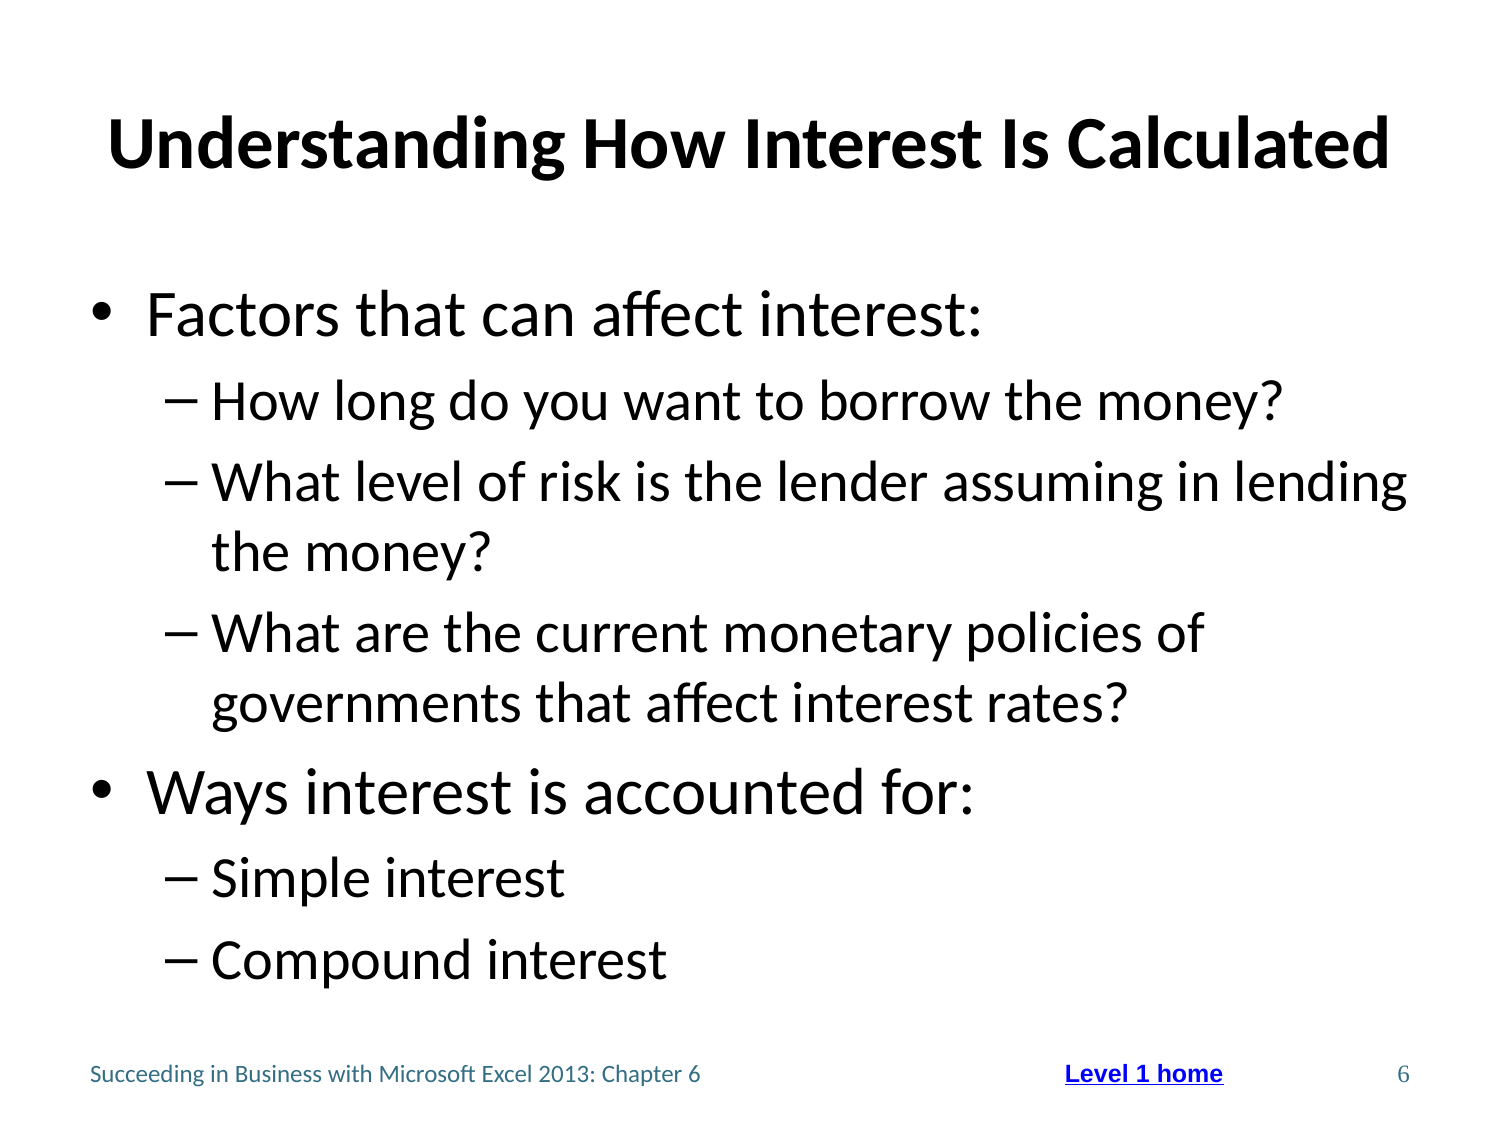

# Understanding How Interest Is Calculated
Factors that can affect interest:
How long do you want to borrow the money?
What level of risk is the lender assuming in lending the money?
What are the current monetary policies of governments that affect interest rates?
Ways interest is accounted for:
Simple interest
Compound interest
Succeeding in Business with Microsoft Excel 2013: Chapter 6
6
Level 1 home